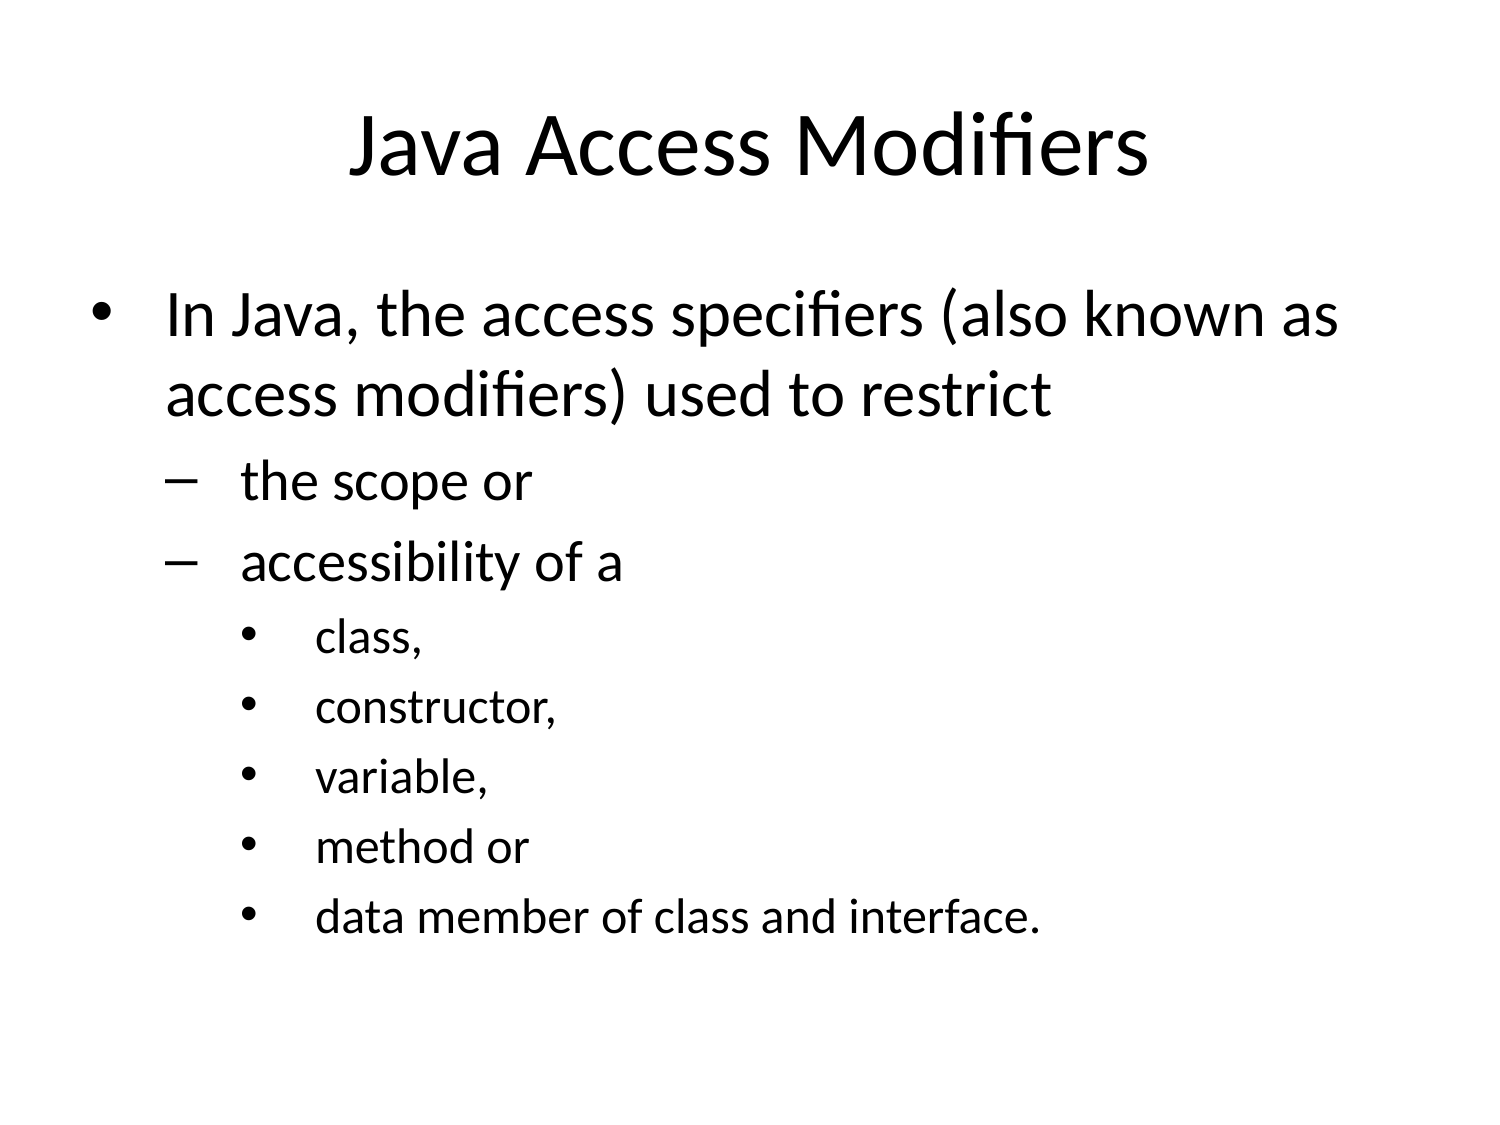

# Java Access Modifiers
In Java, the access specifiers (also known as access modifiers) used to restrict
the scope or
accessibility of a
class,
constructor,
variable,
method or
data member of class and interface.